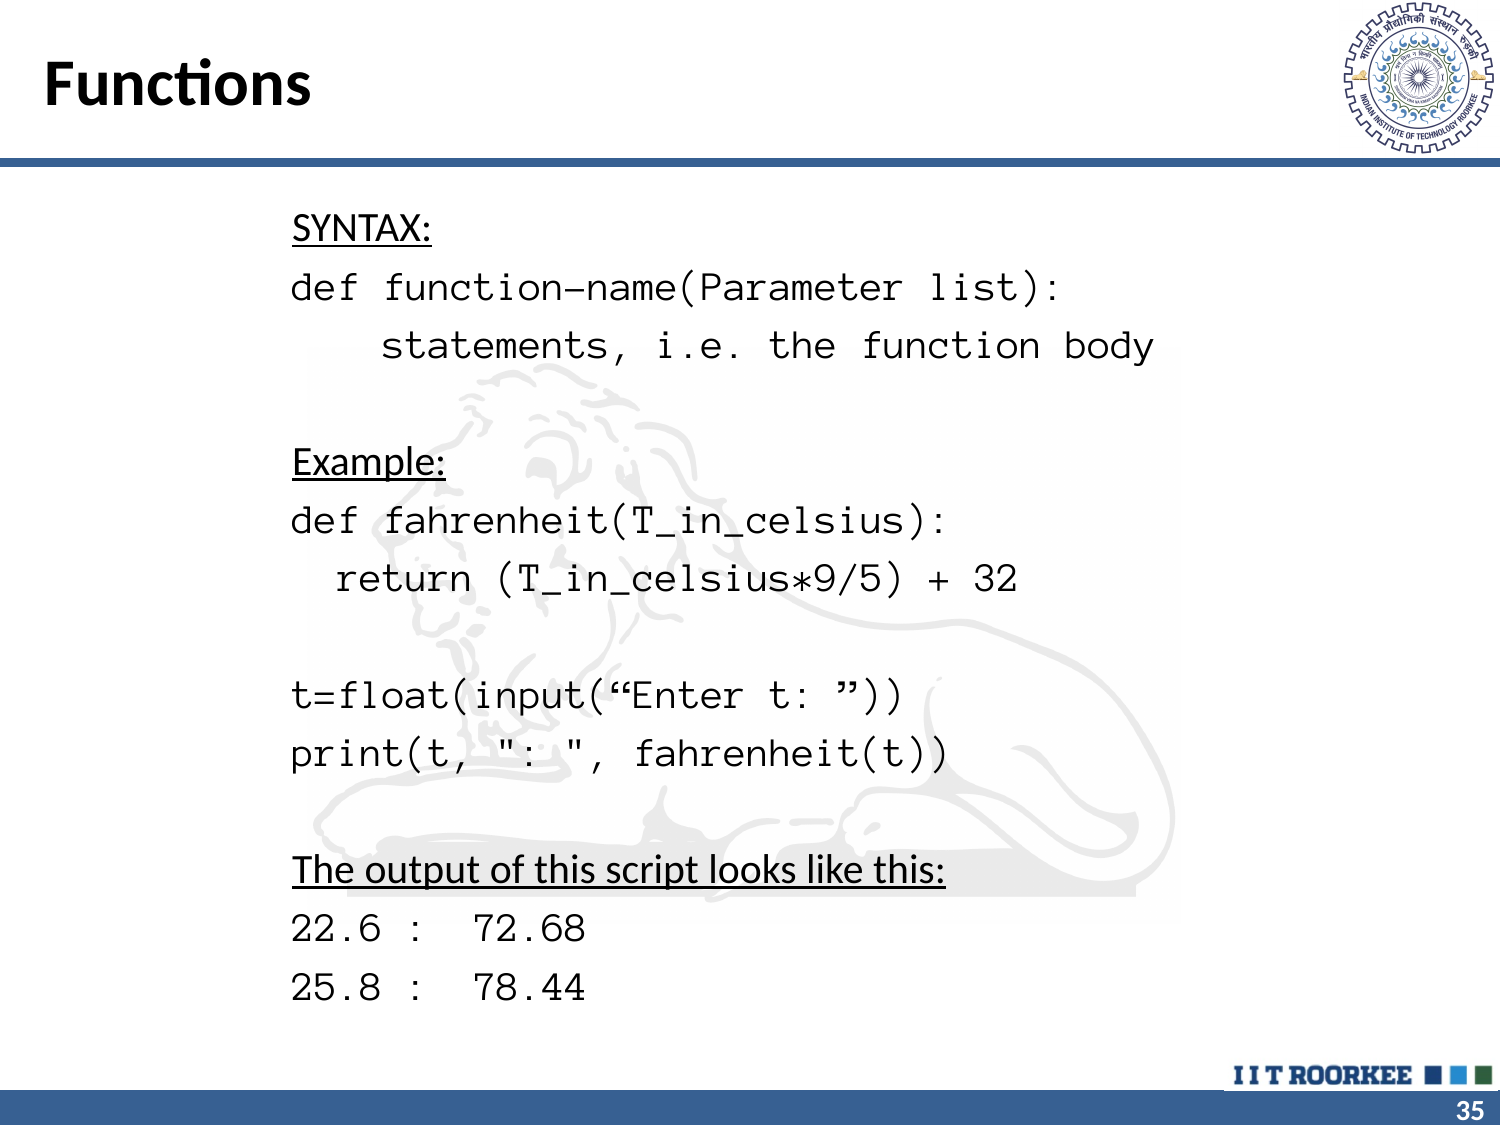

# Functions
SYNTAX:
def function-name(Parameter list):
    statements, i.e. the function body

Example:
def fahrenheit(T_in_celsius):
  return (T_in_celsius*9/5) + 32

t=float(input(“Enter t: ”))
print(t, ": ", fahrenheit(t))

The output of this script looks like this:
22.6 :  72.68
25.8 :  78.44